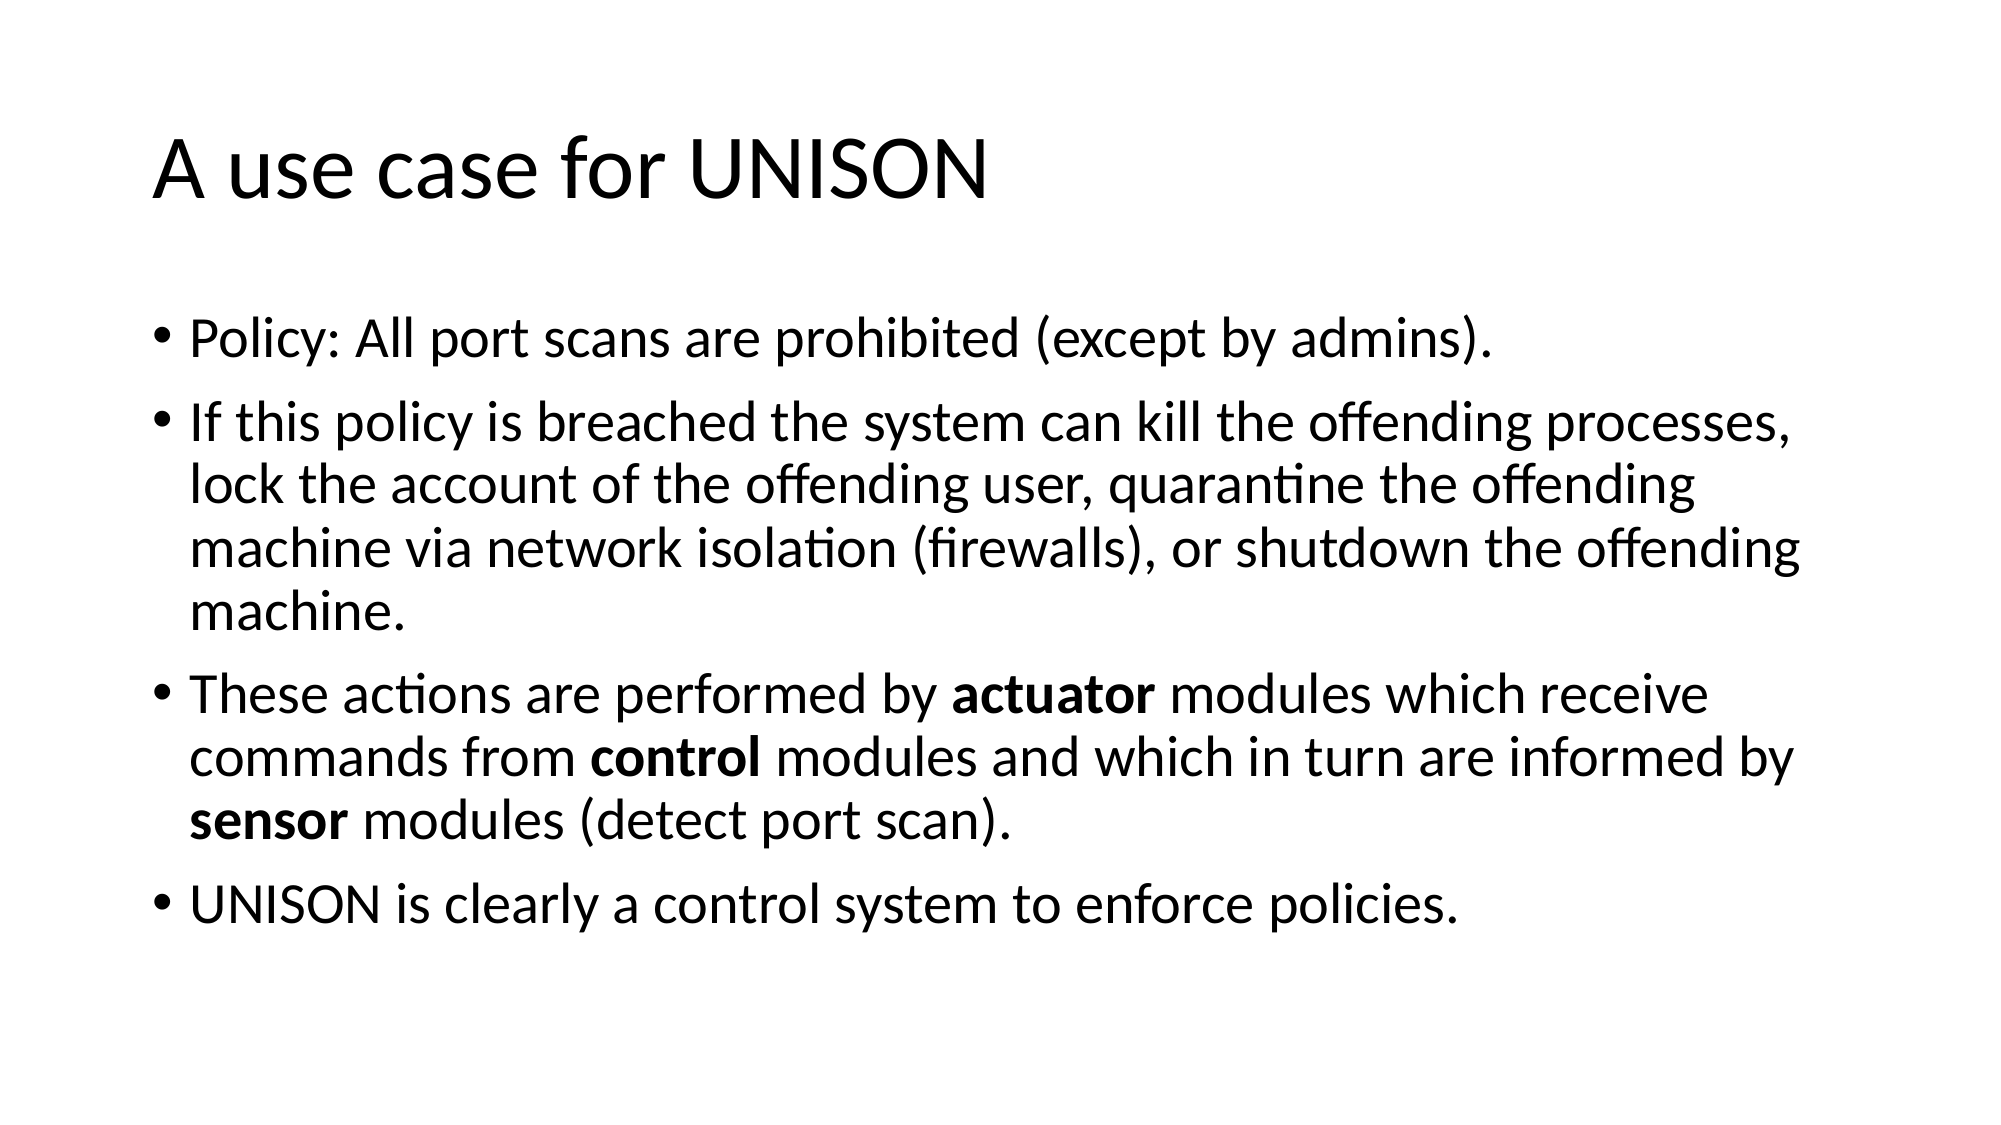

# A use case for UNISON
Policy: All port scans are prohibited (except by admins).
If this policy is breached the system can kill the offending processes, lock the account of the offending user, quarantine the offending machine via network isolation (firewalls), or shutdown the offending machine.
These actions are performed by actuator modules which receive commands from control modules and which in turn are informed by sensor modules (detect port scan).
UNISON is clearly a control system to enforce policies.